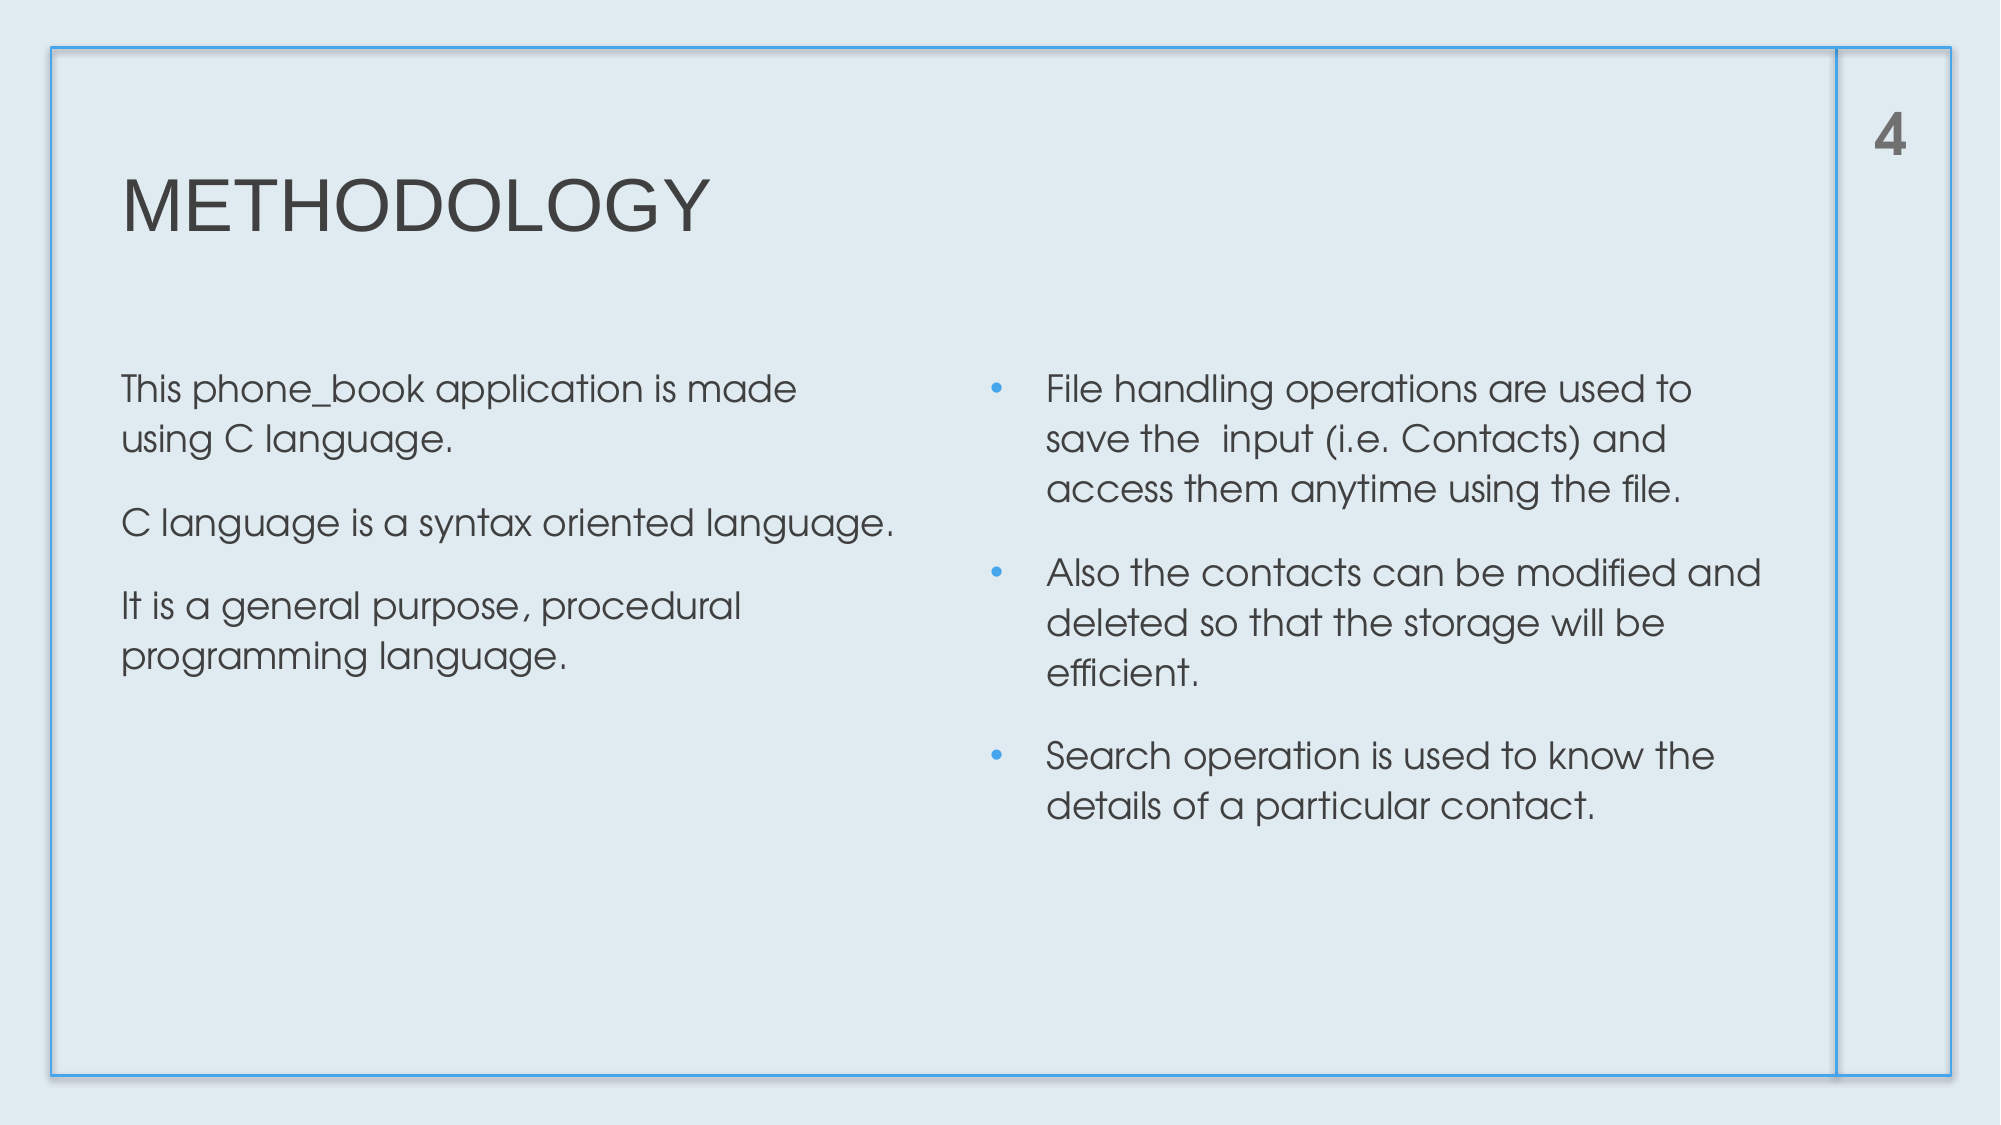

4
# Methodology
File handling operations are used to save the  input (i.e. Contacts) and access them anytime using the file.
Also the contacts can be modified and deleted so that the storage will be efficient.
Search operation is used to know the details of a particular contact.
This phone_book application is made using C language.
C language is a syntax oriented language.
It is a general purpose, procedural programming language.